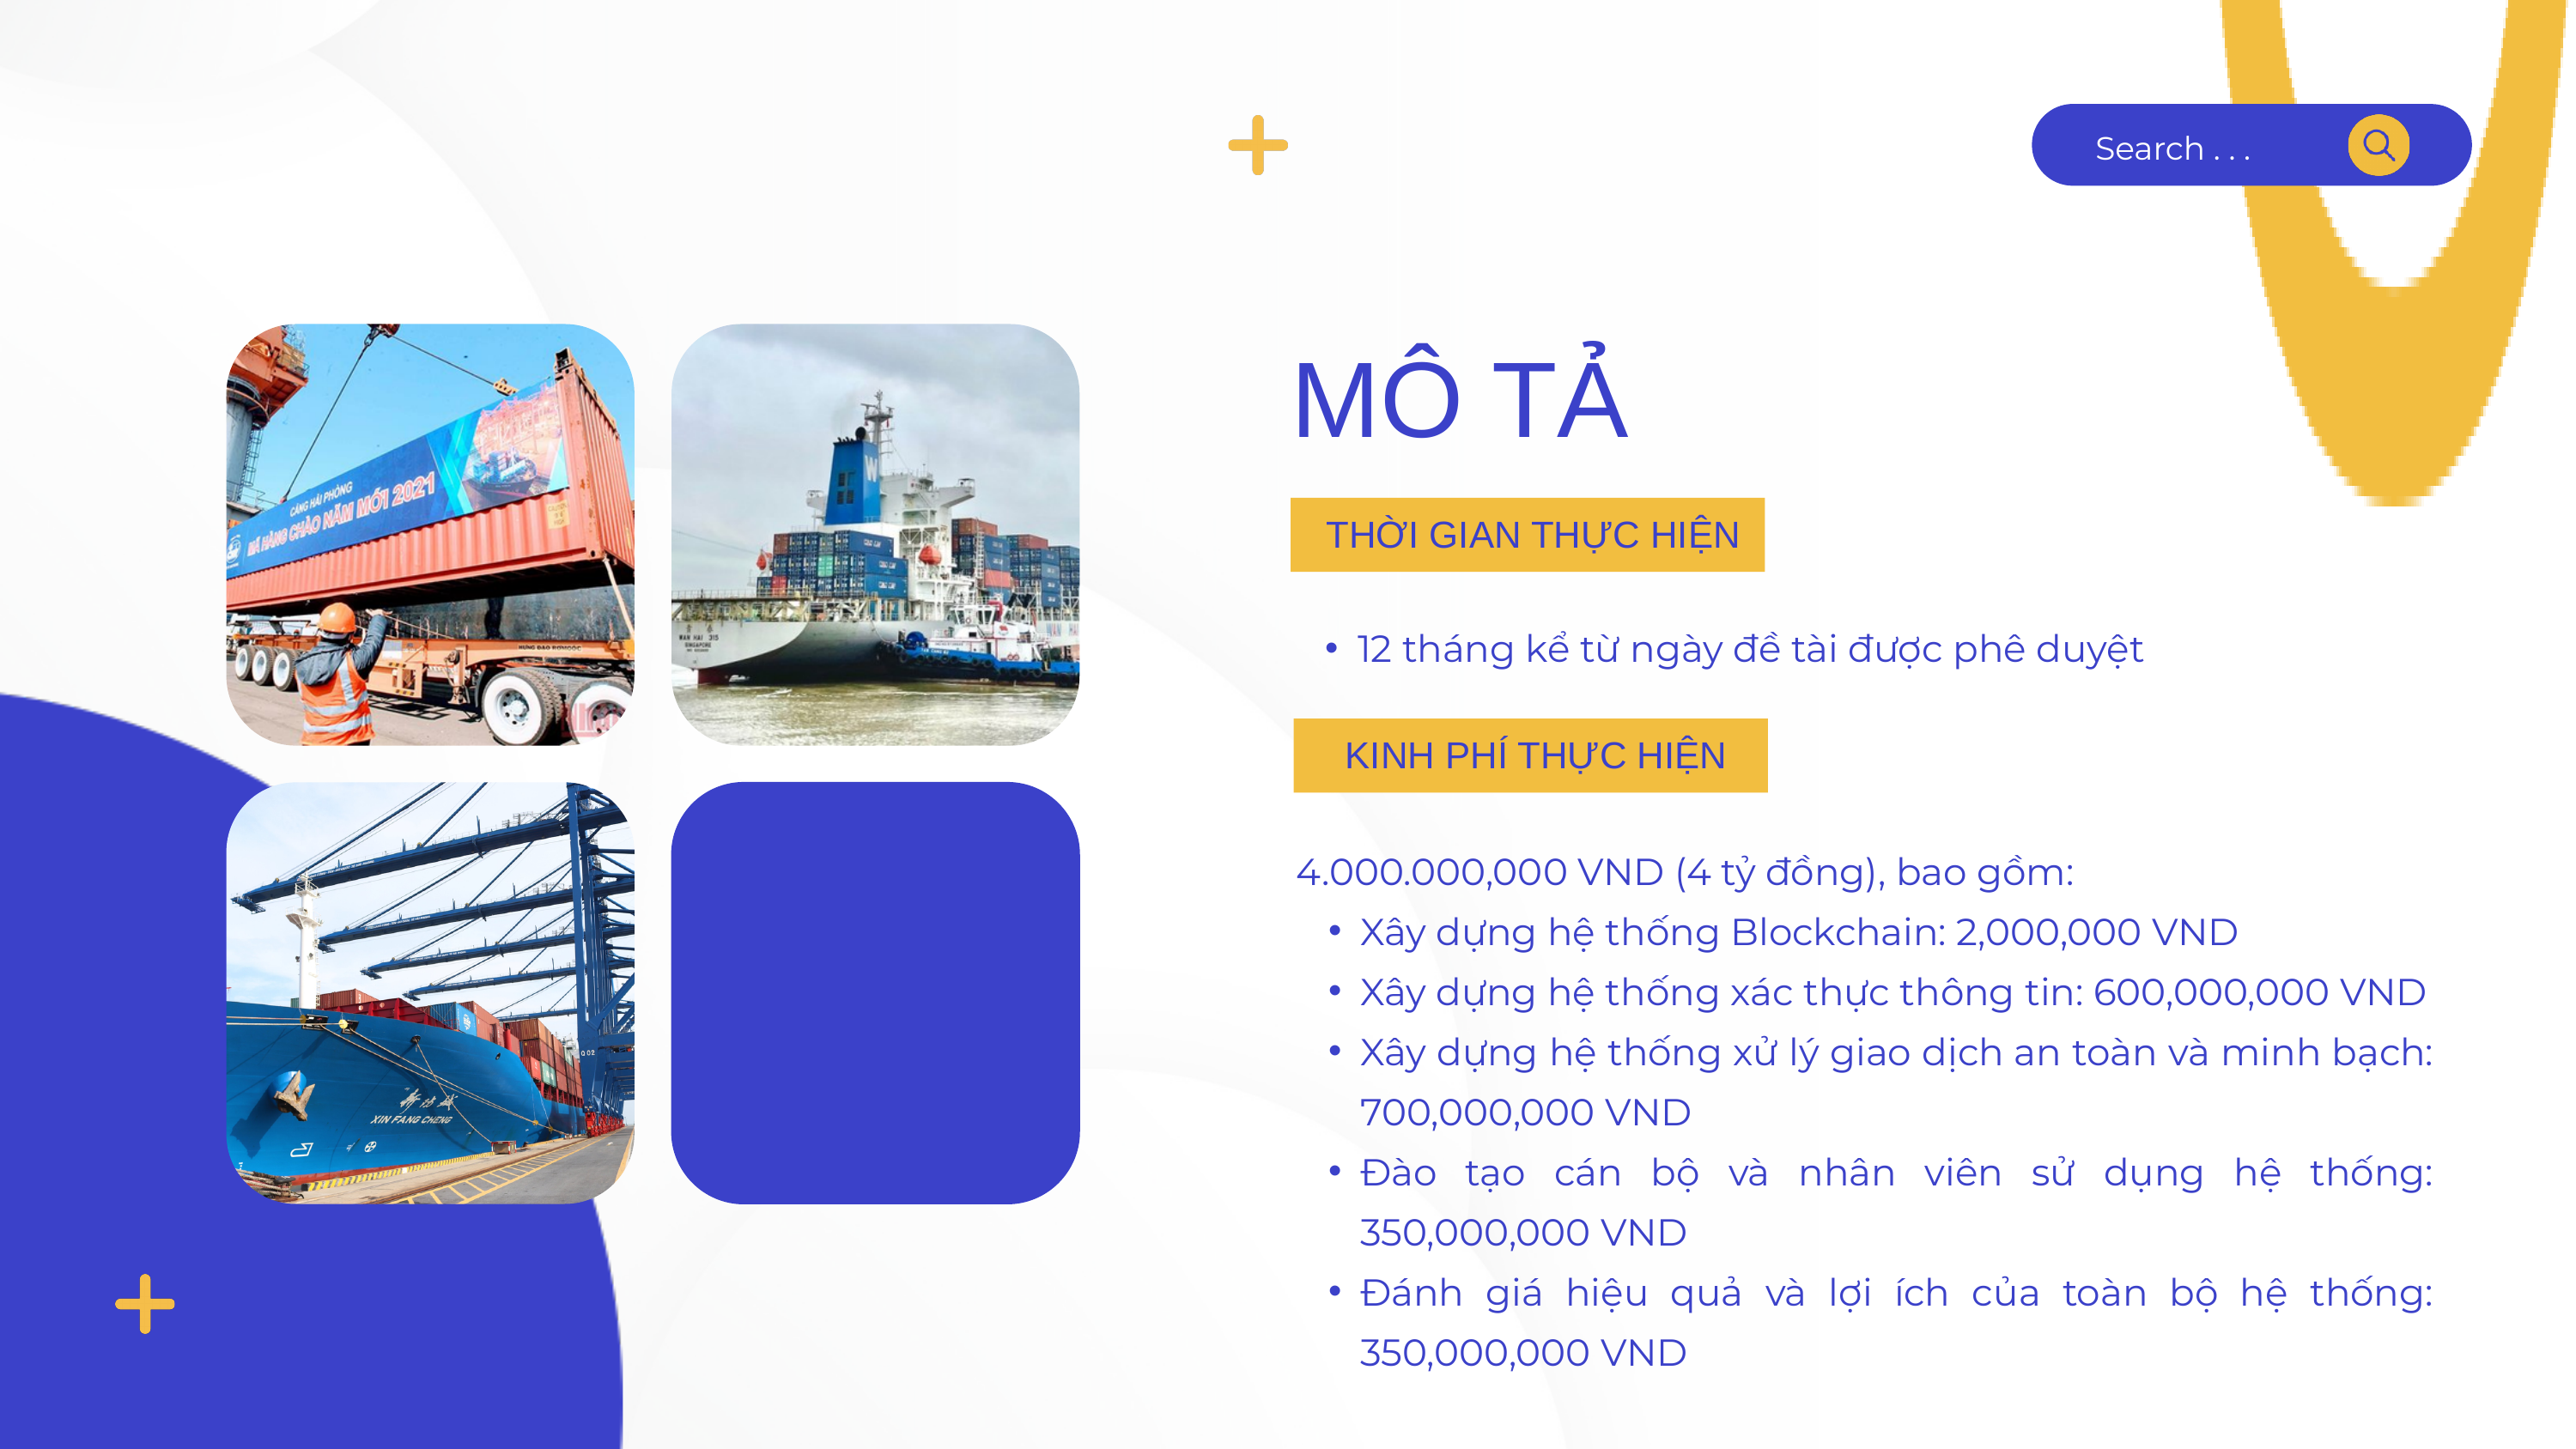

Search . . .

MÔ TẢ

THỜI GIAN THỰC HIỆN
12 tháng kể từ ngày đề tài được phê duyệt

KINH PHÍ THỰC HIỆN

4.000.000,000 VND (4 tỷ đồng), bao gồm:
Xây dựng hệ thống Blockchain: 2,000,000 VND
Xây dựng hệ thống xác thực thông tin: 600,000,000 VND
Xây dựng hệ thống xử lý giao dịch an toàn và minh bạch: 700,000,000 VND
Đào tạo cán bộ và nhân viên sử dụng hệ thống: 350,000,000 VND
Đánh giá hiệu quả và lợi ích của toàn bộ hệ thống: 350,000,000 VND